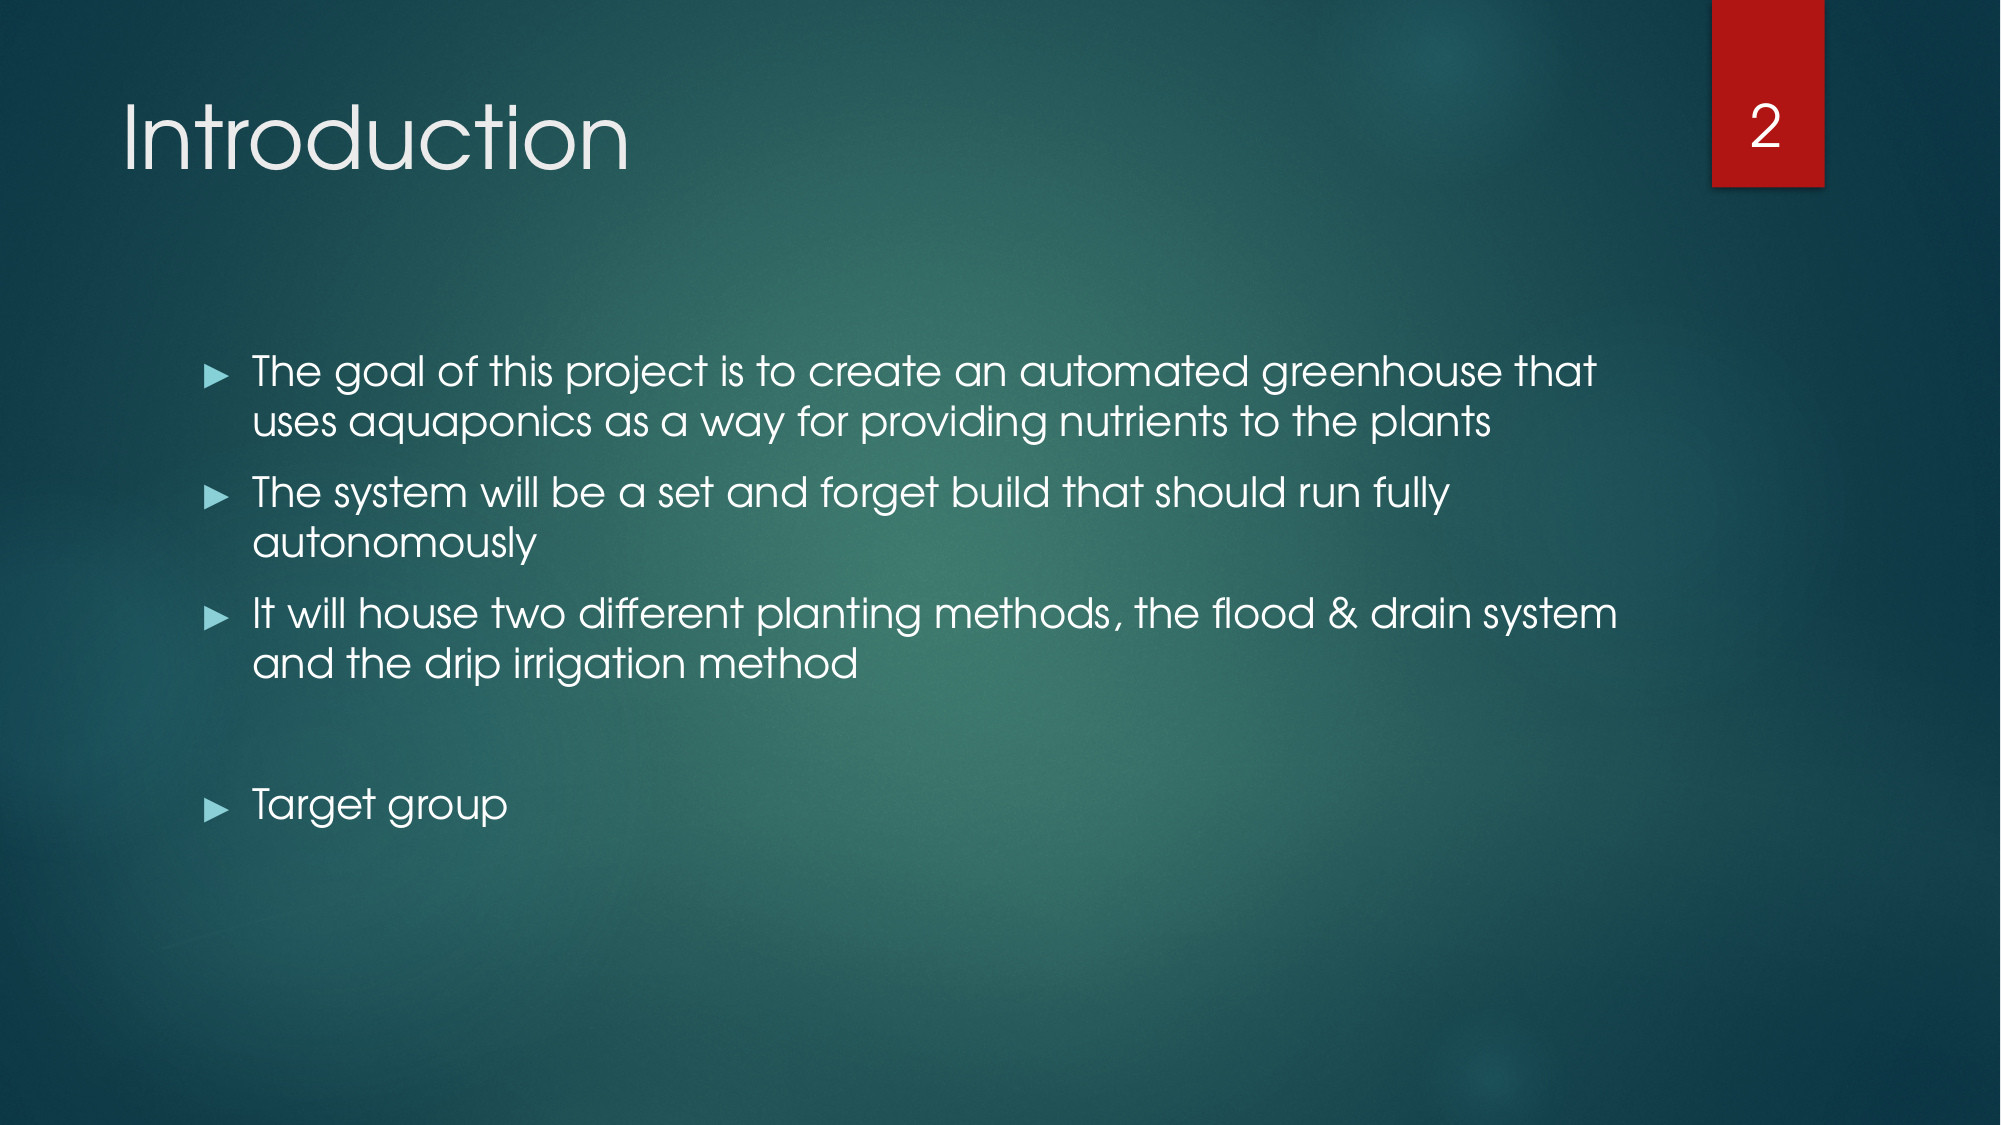

# Introduction
2
The goal of this project is to create an automated greenhouse that uses aquaponics as a way for providing nutrients to the plants
The system will be a set and forget build that should run fully autonomously
It will house two different planting methods, the flood & drain system and the drip irrigation method

Target group